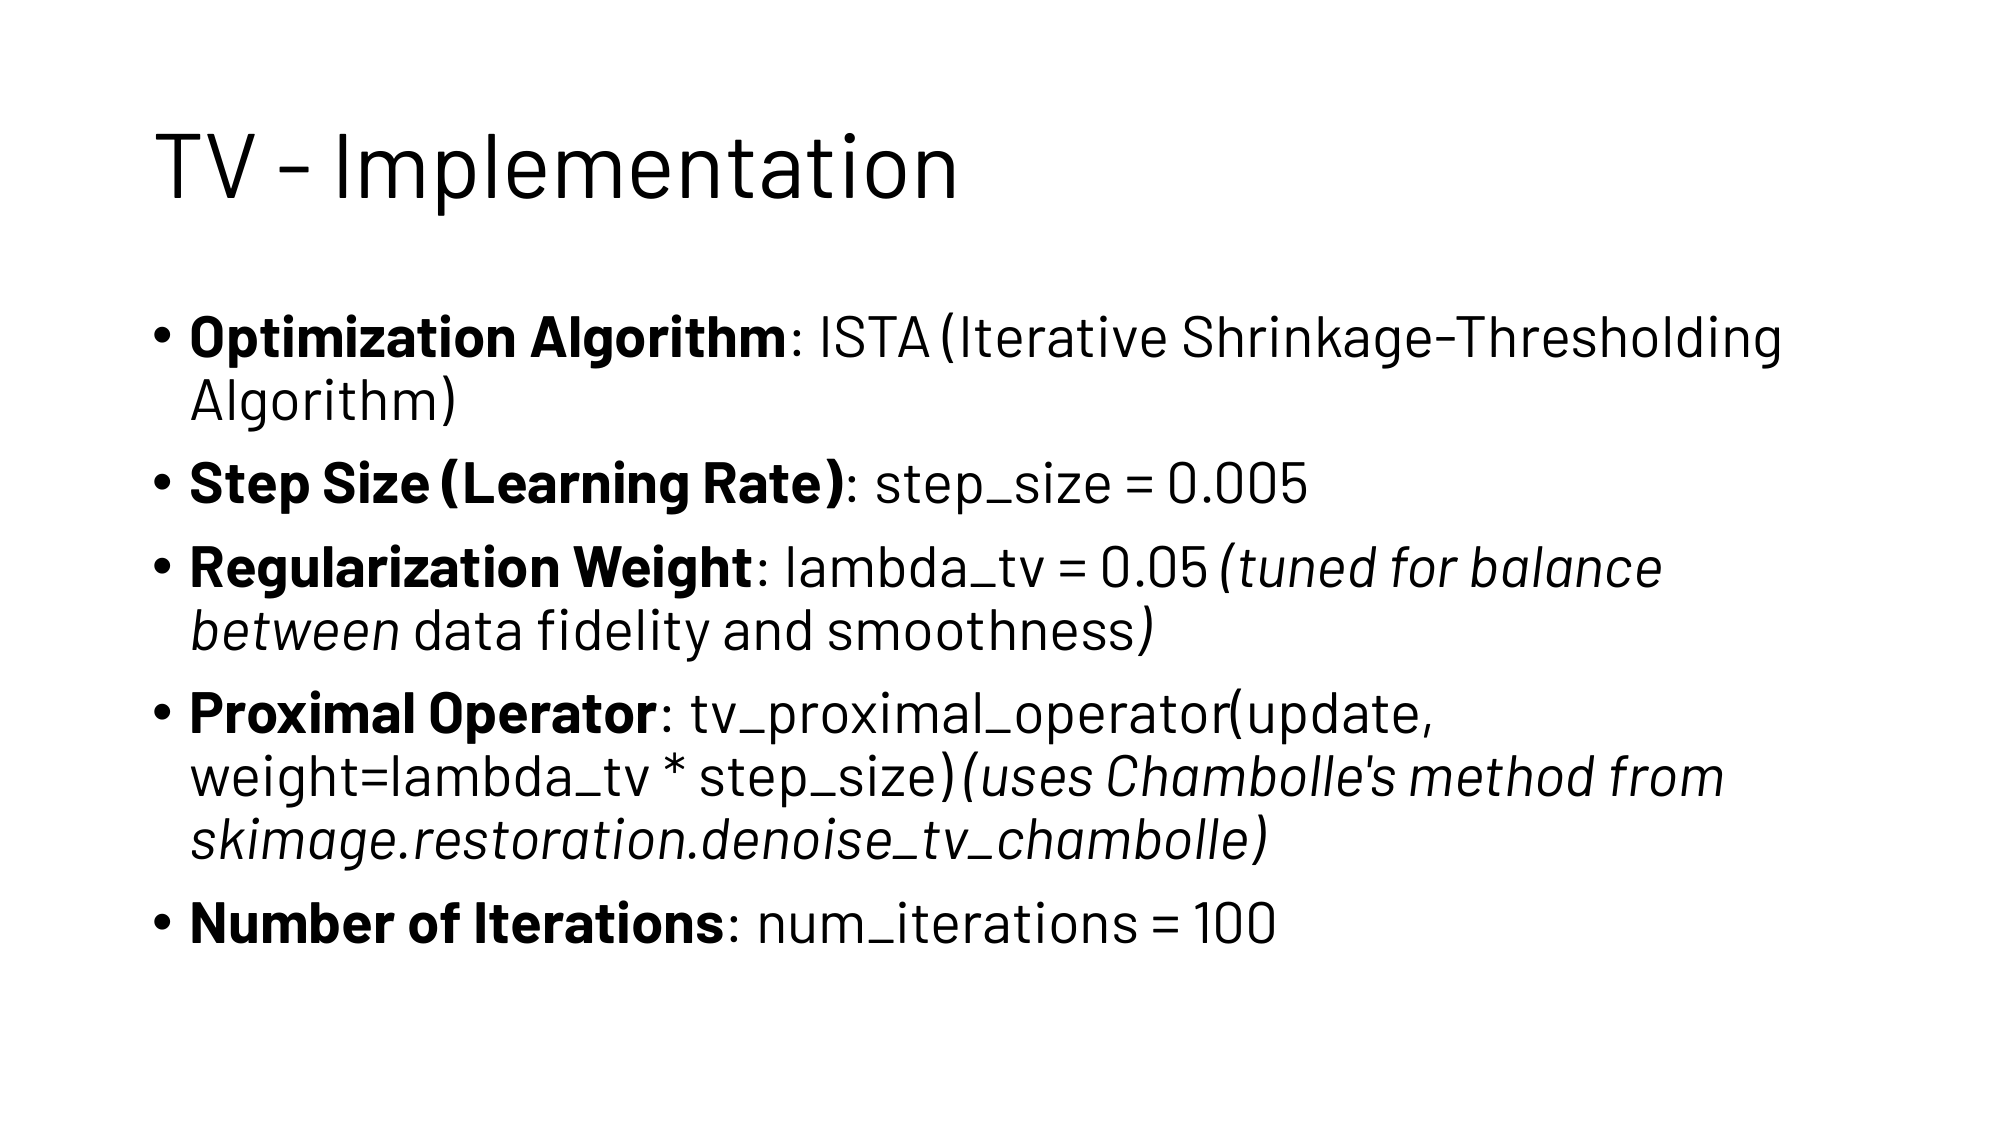

# TV - Implementation
Optimization Algorithm: ISTA (Iterative Shrinkage-Thresholding Algorithm)
Step Size (Learning Rate): step_size = 0.005
Regularization Weight: lambda_tv = 0.05 (tuned for balance between data fidelity and smoothness)
Proximal Operator: tv_proximal_operator(update, weight=lambda_tv * step_size) (uses Chambolle's method from skimage.restoration.denoise_tv_chambolle)
Number of Iterations: num_iterations = 100